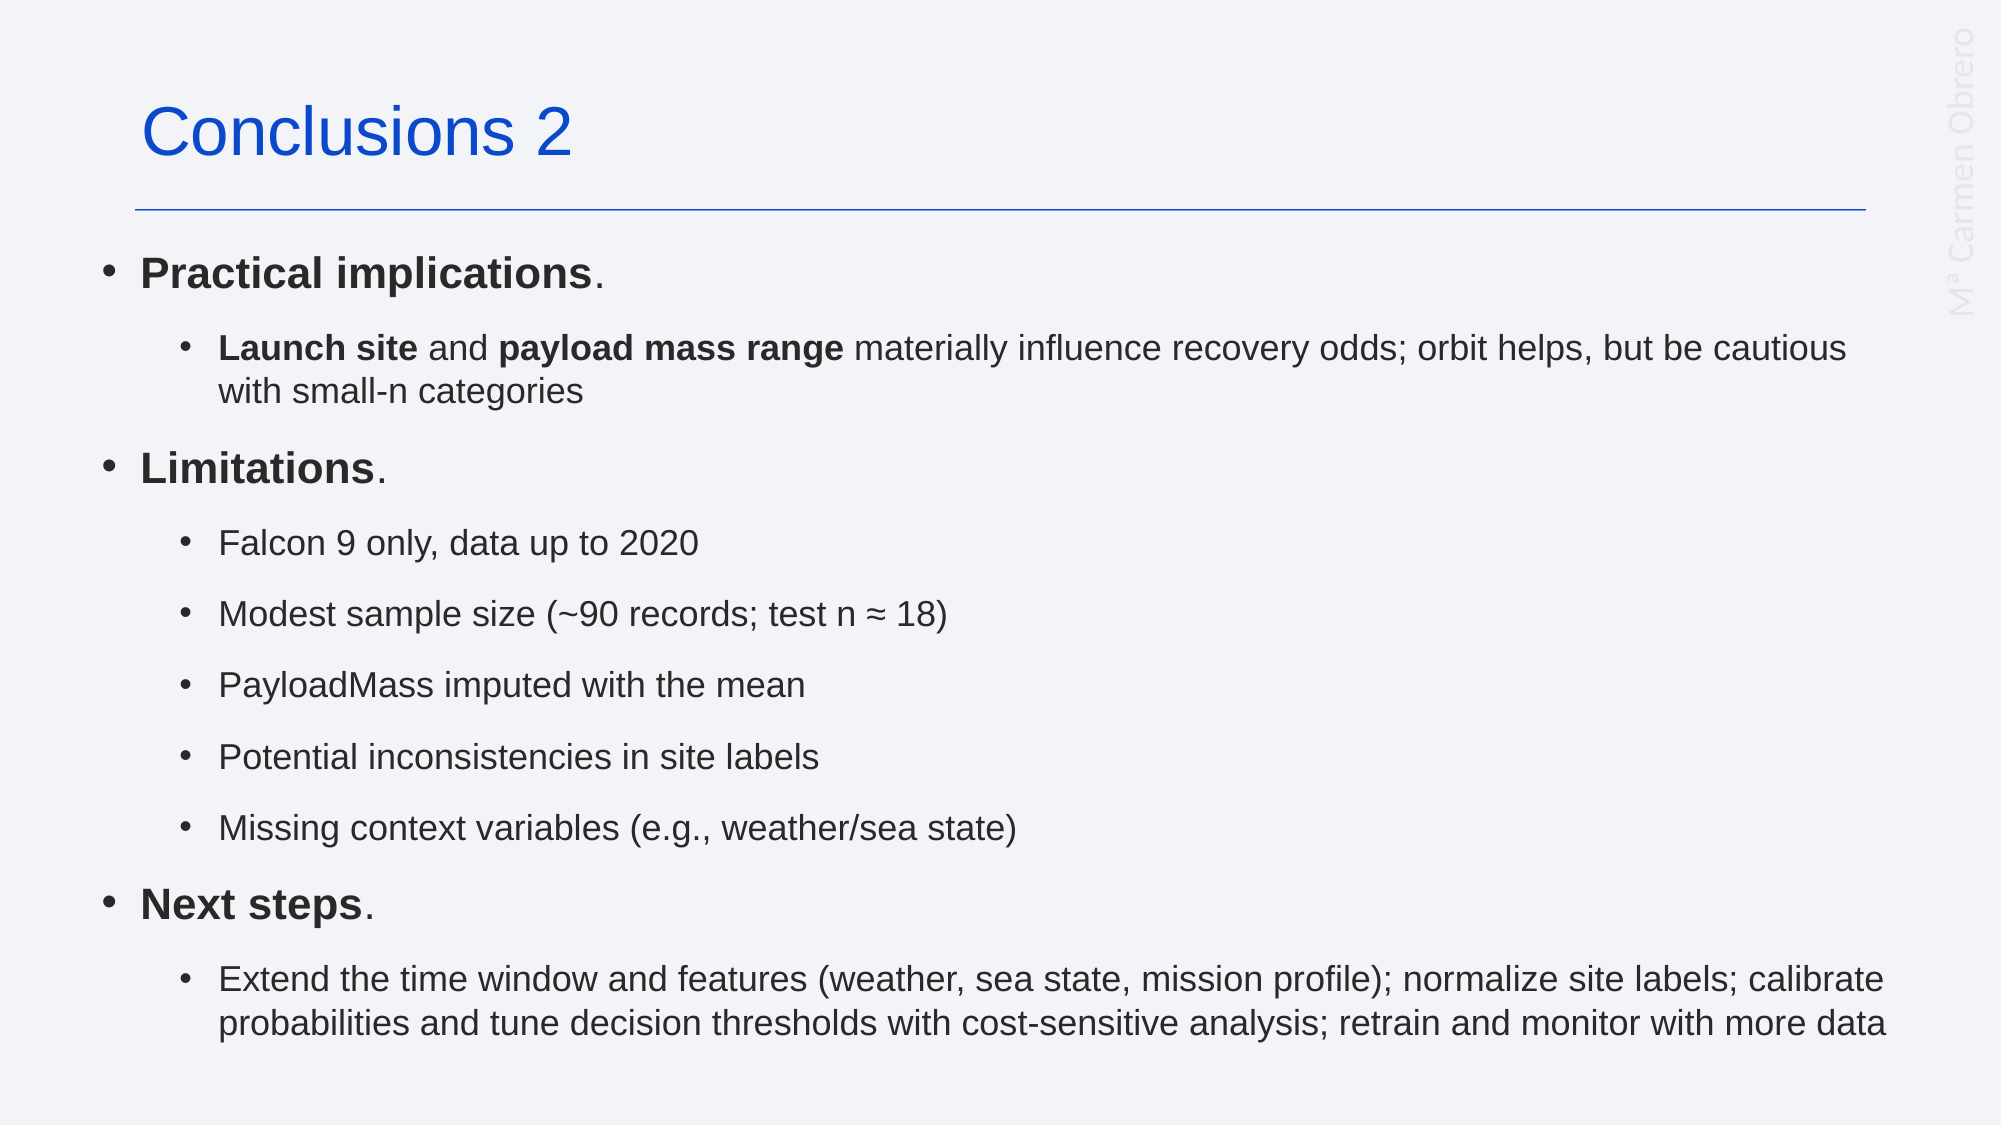

Conclusions 2
Practical implications.
Launch site and payload mass range materially influence recovery odds; orbit helps, but be cautious with small-n categories
Limitations.
Falcon 9 only, data up to 2020
Modest sample size (~90 records; test n ≈ 18)
PayloadMass imputed with the mean
Potential inconsistencies in site labels
Missing context variables (e.g., weather/sea state)
Next steps.
Extend the time window and features (weather, sea state, mission profile); normalize site labels; calibrate probabilities and tune decision thresholds with cost-sensitive analysis; retrain and monitor with more data